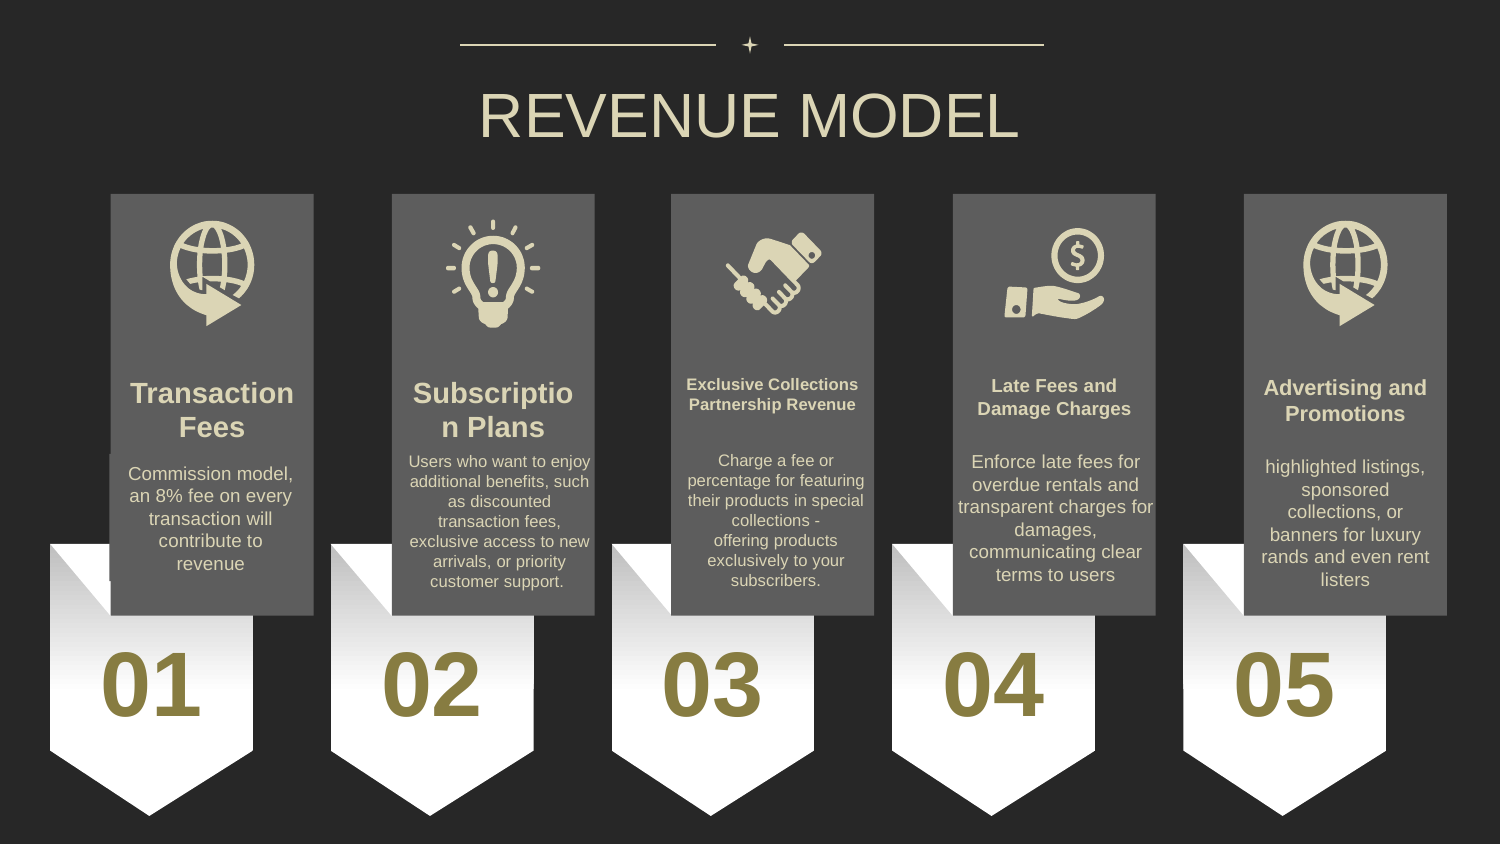

# REVENUE MODEL
Transaction Fees
Subscription Plans
Exclusive Collections Partnership Revenue
Late Fees and Damage Charges
Advertising and Promotions

Charge a fee or percentage for featuring their products in special collections -
offering products exclusively to your subscribers.
Enforce late fees for overdue rentals and transparent charges for damages, communicating clear terms to users
Users who want to enjoy additional benefits, such as discounted transaction fees, exclusive access to new arrivals, or priority customer support.
highlighted listings, sponsored collections, or banners for luxury rands and even rent listers
Commission model, an 8% fee on every transaction will contribute to revenue
01

02

03

04

05